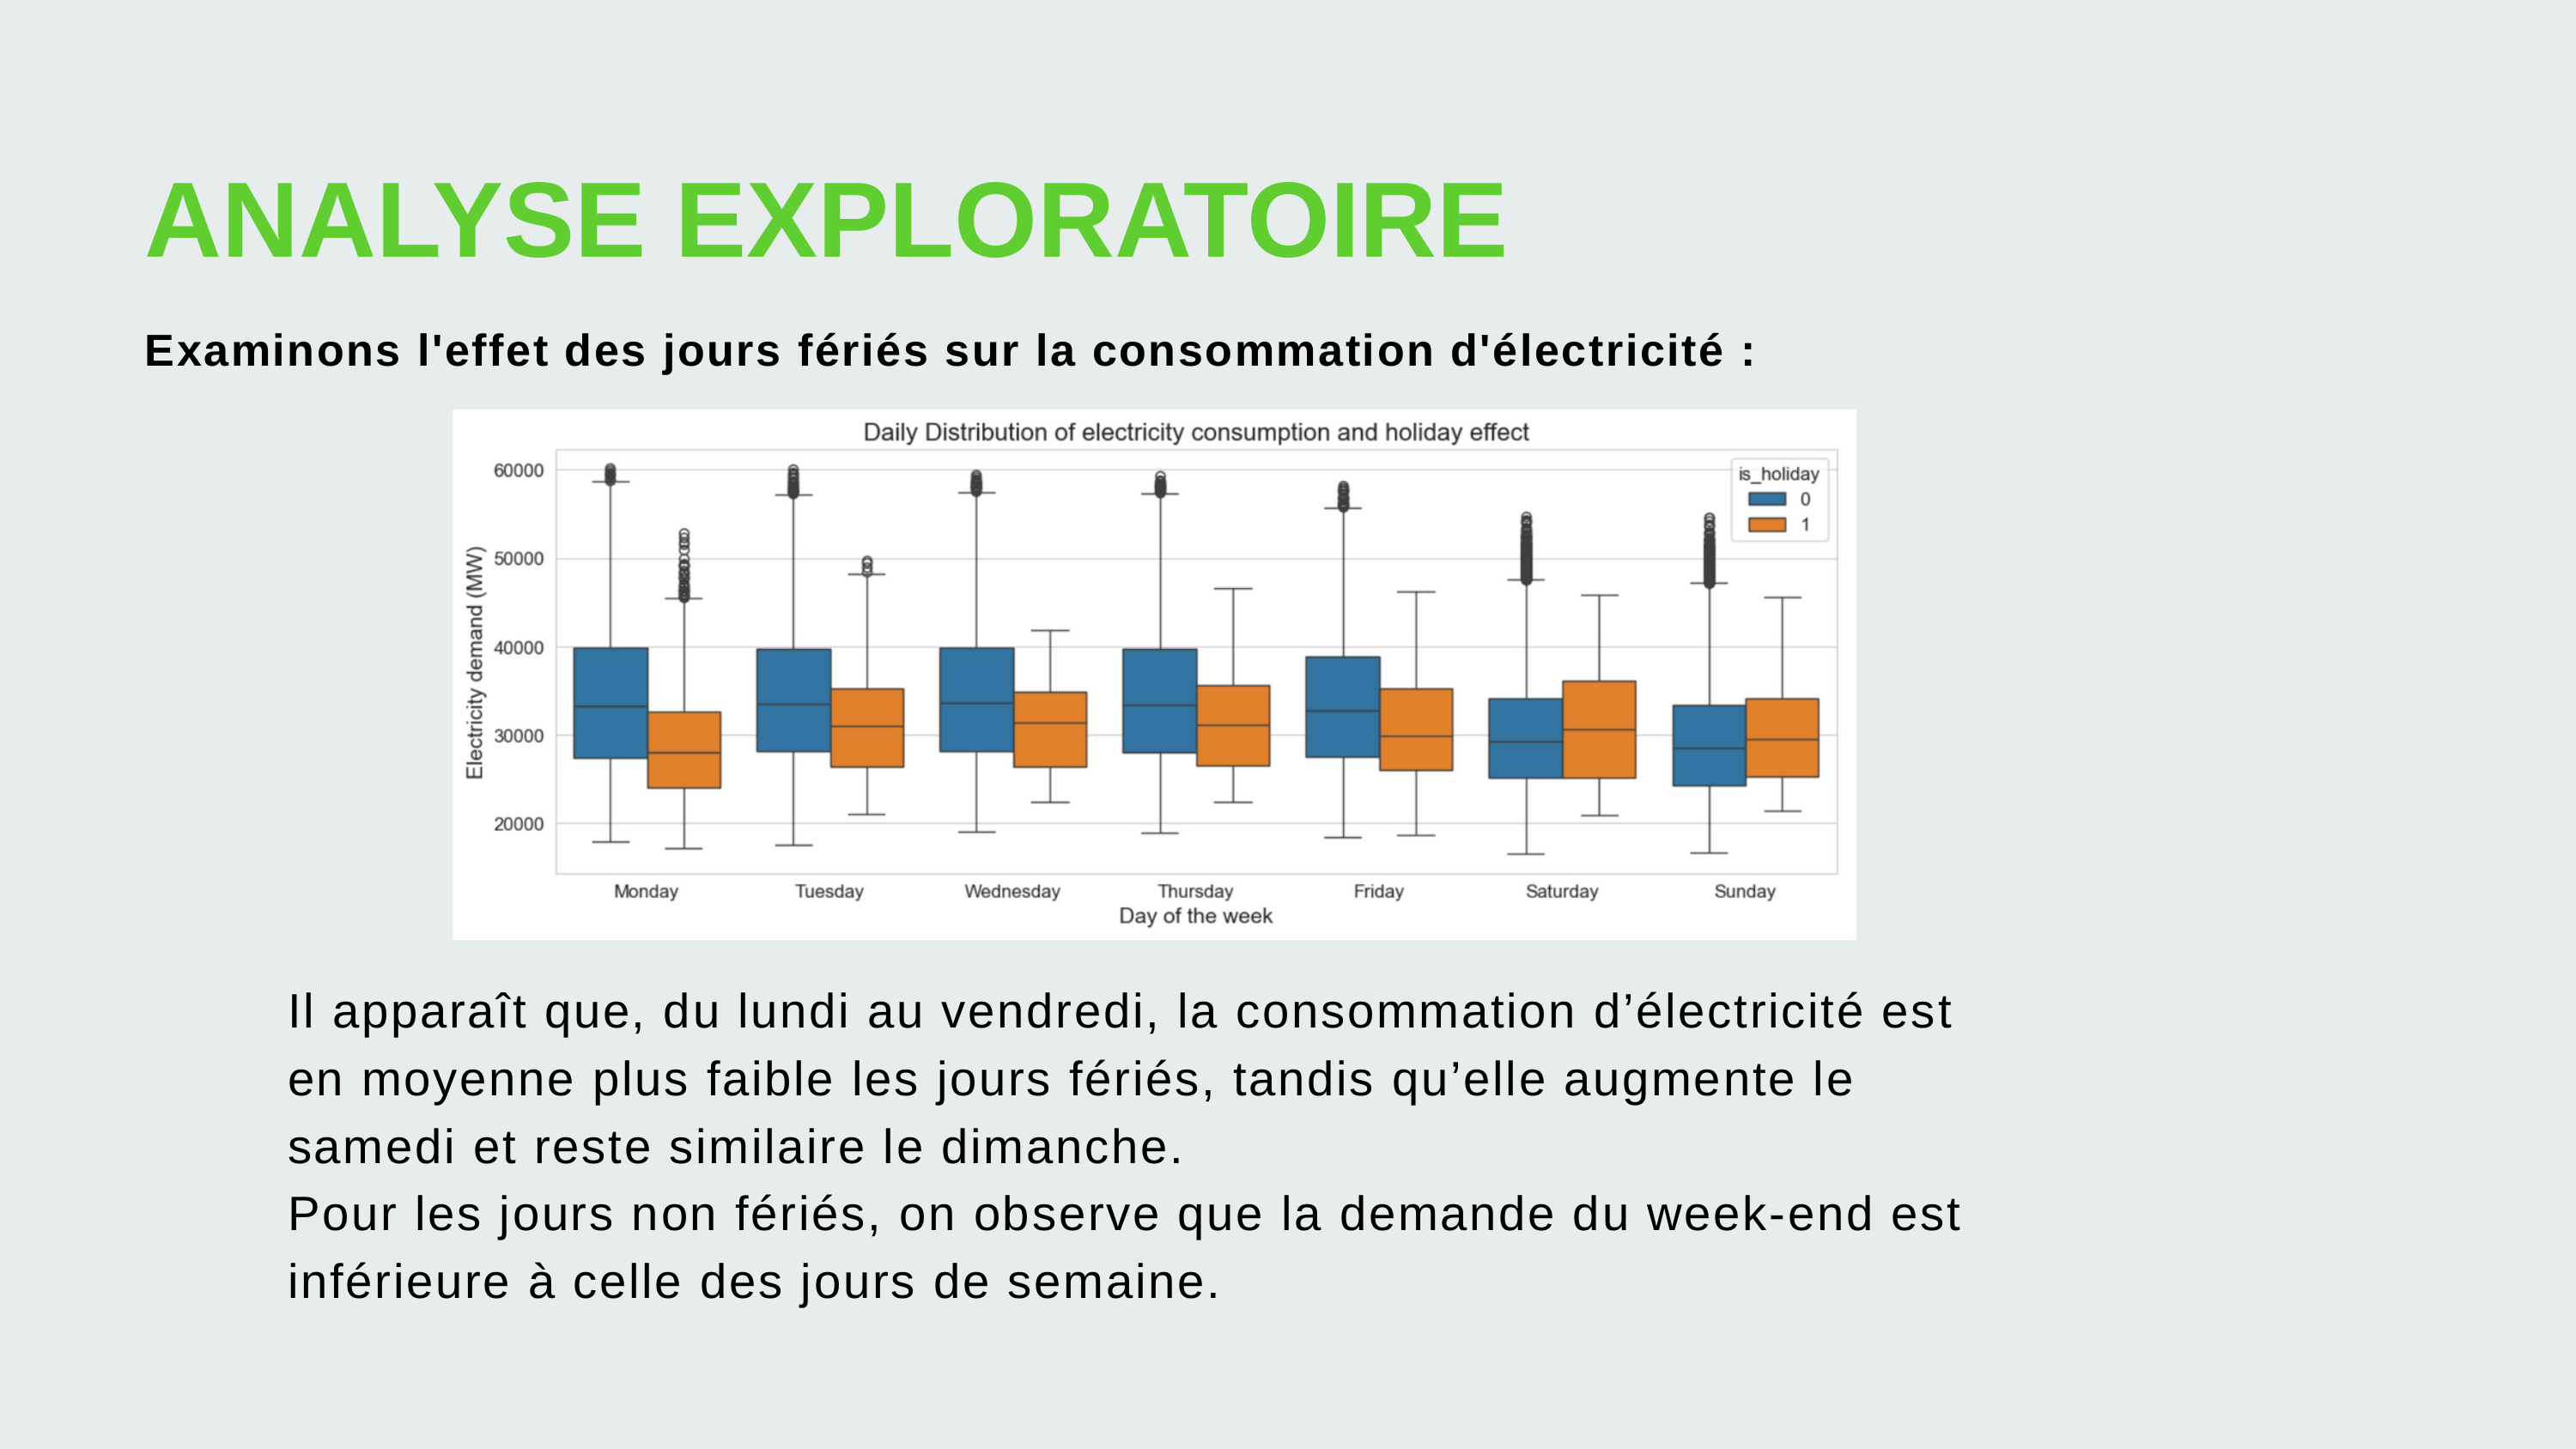

ANALYSE EXPLORATOIRE
Examinons l'effet des jours fériés sur la consommation d'électricité :

Il apparaît que, du lundi au vendredi, la consommation d’électricité est en moyenne plus faible les jours fériés, tandis qu’elle augmente le samedi et reste similaire le dimanche.
Pour les jours non fériés, on observe que la demande du week-end est inférieure à celle des jours de semaine.